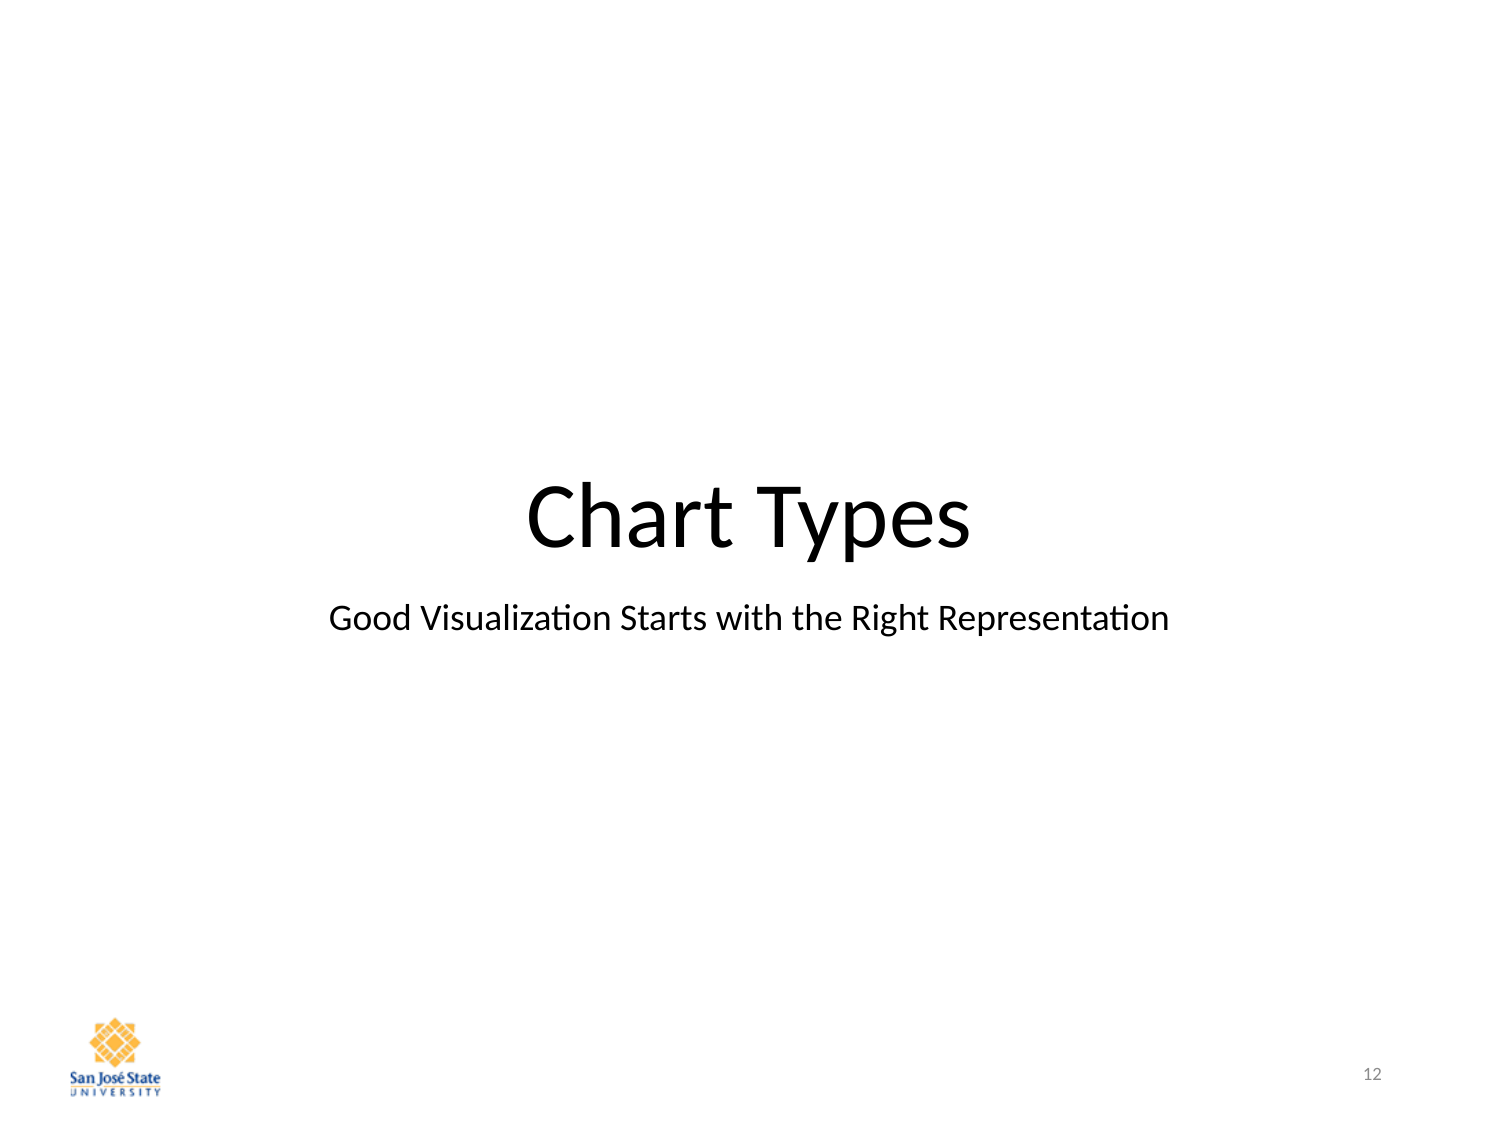

# Chart Types
Good Visualization Starts with the Right Representation
12